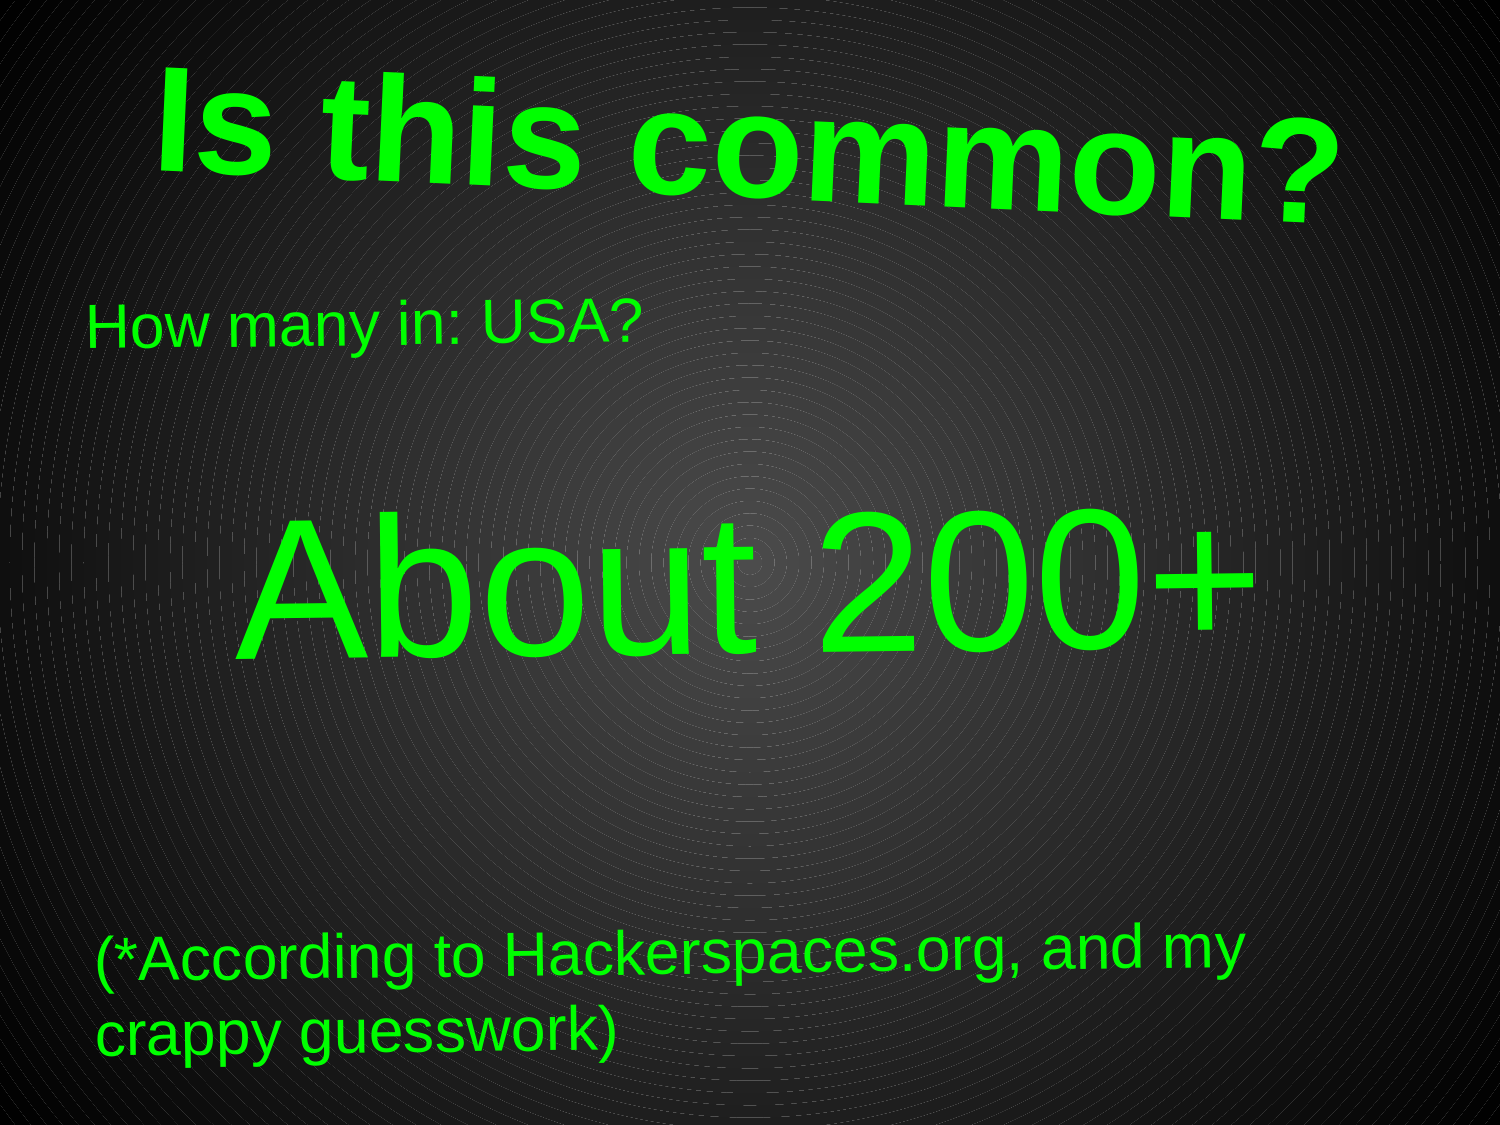

# Is this common?
How many in: USA?

About 200+

(*According to Hackerspaces.org, and my crappy guesswork)